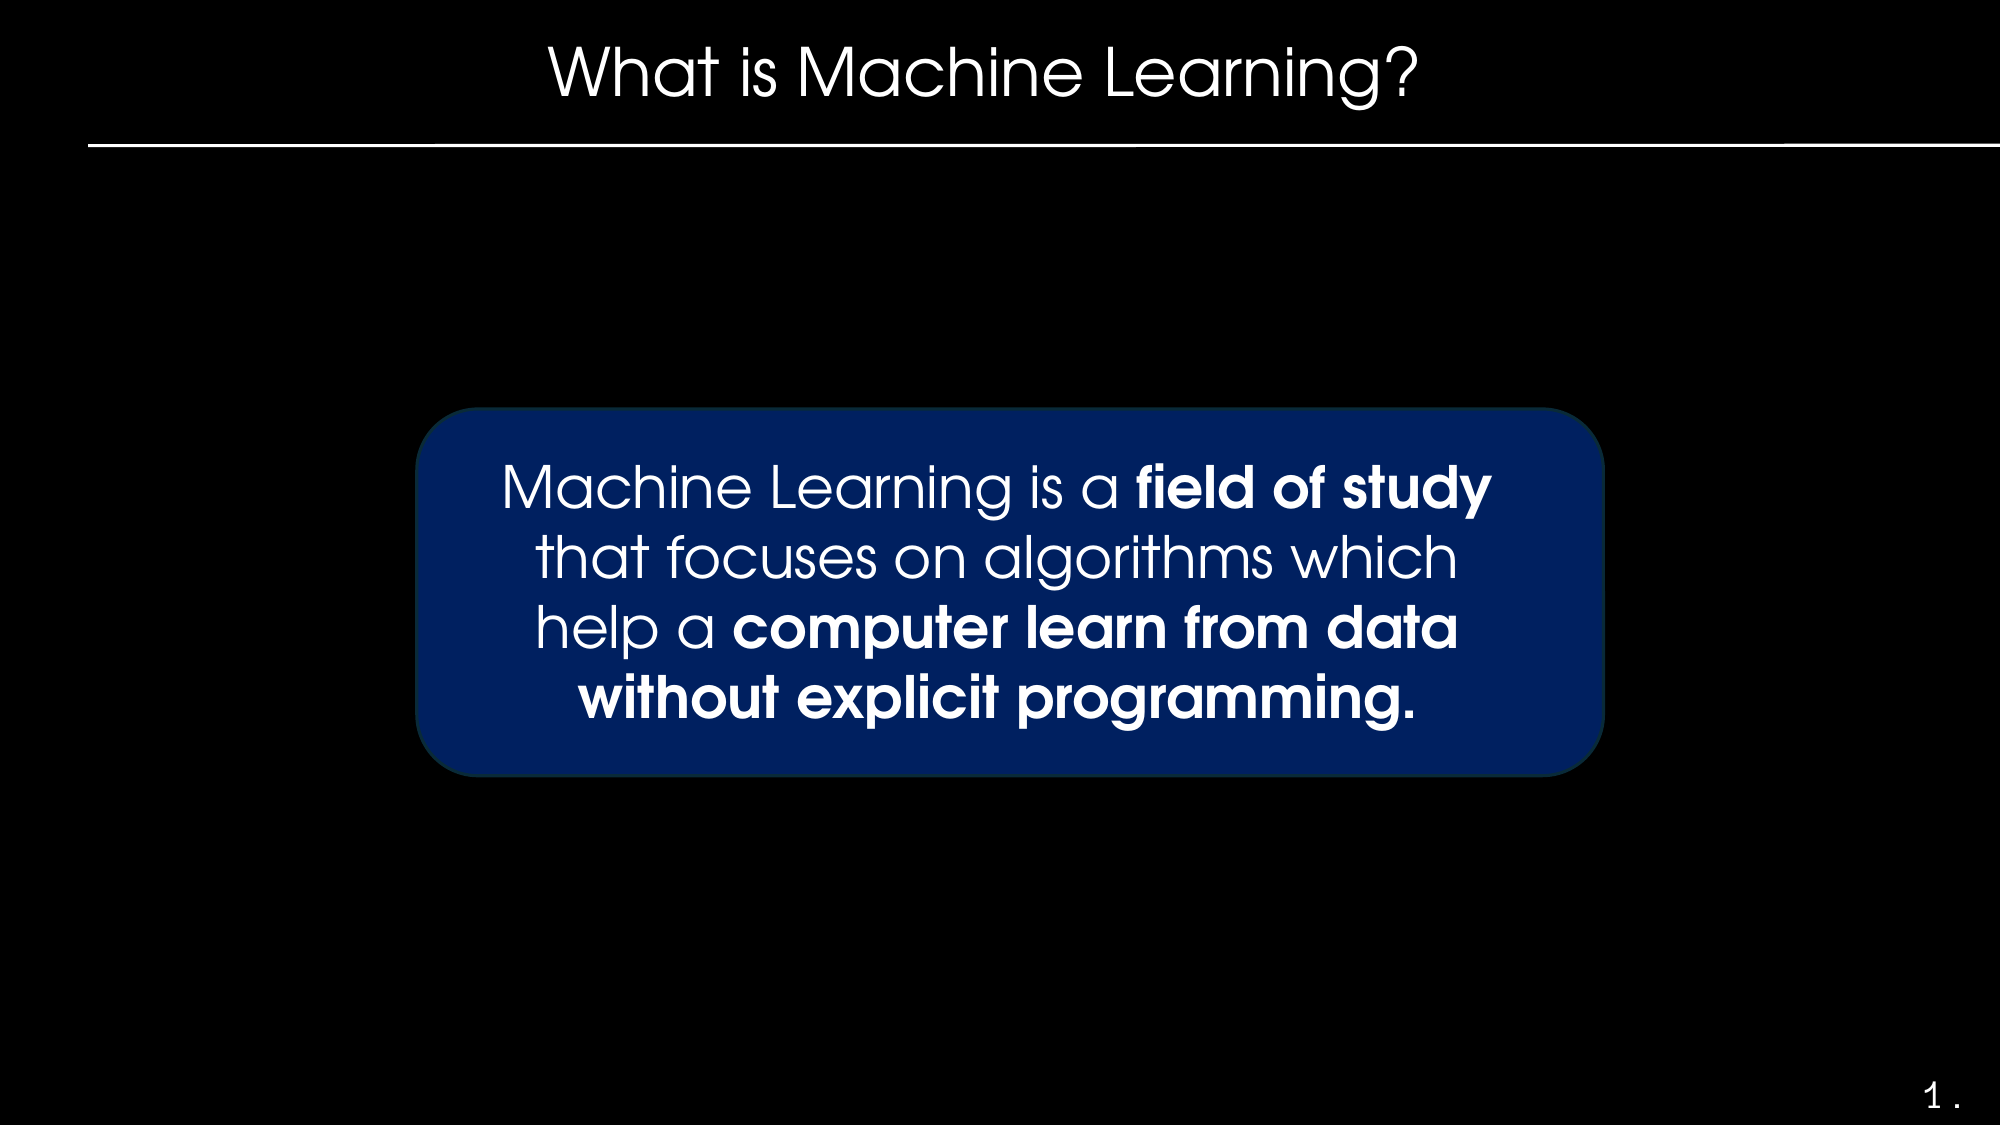

What is Machine Learning?

Machine Learning is a field of study that focuses on algorithms which help a computer learn from data without explicit programming.
1.